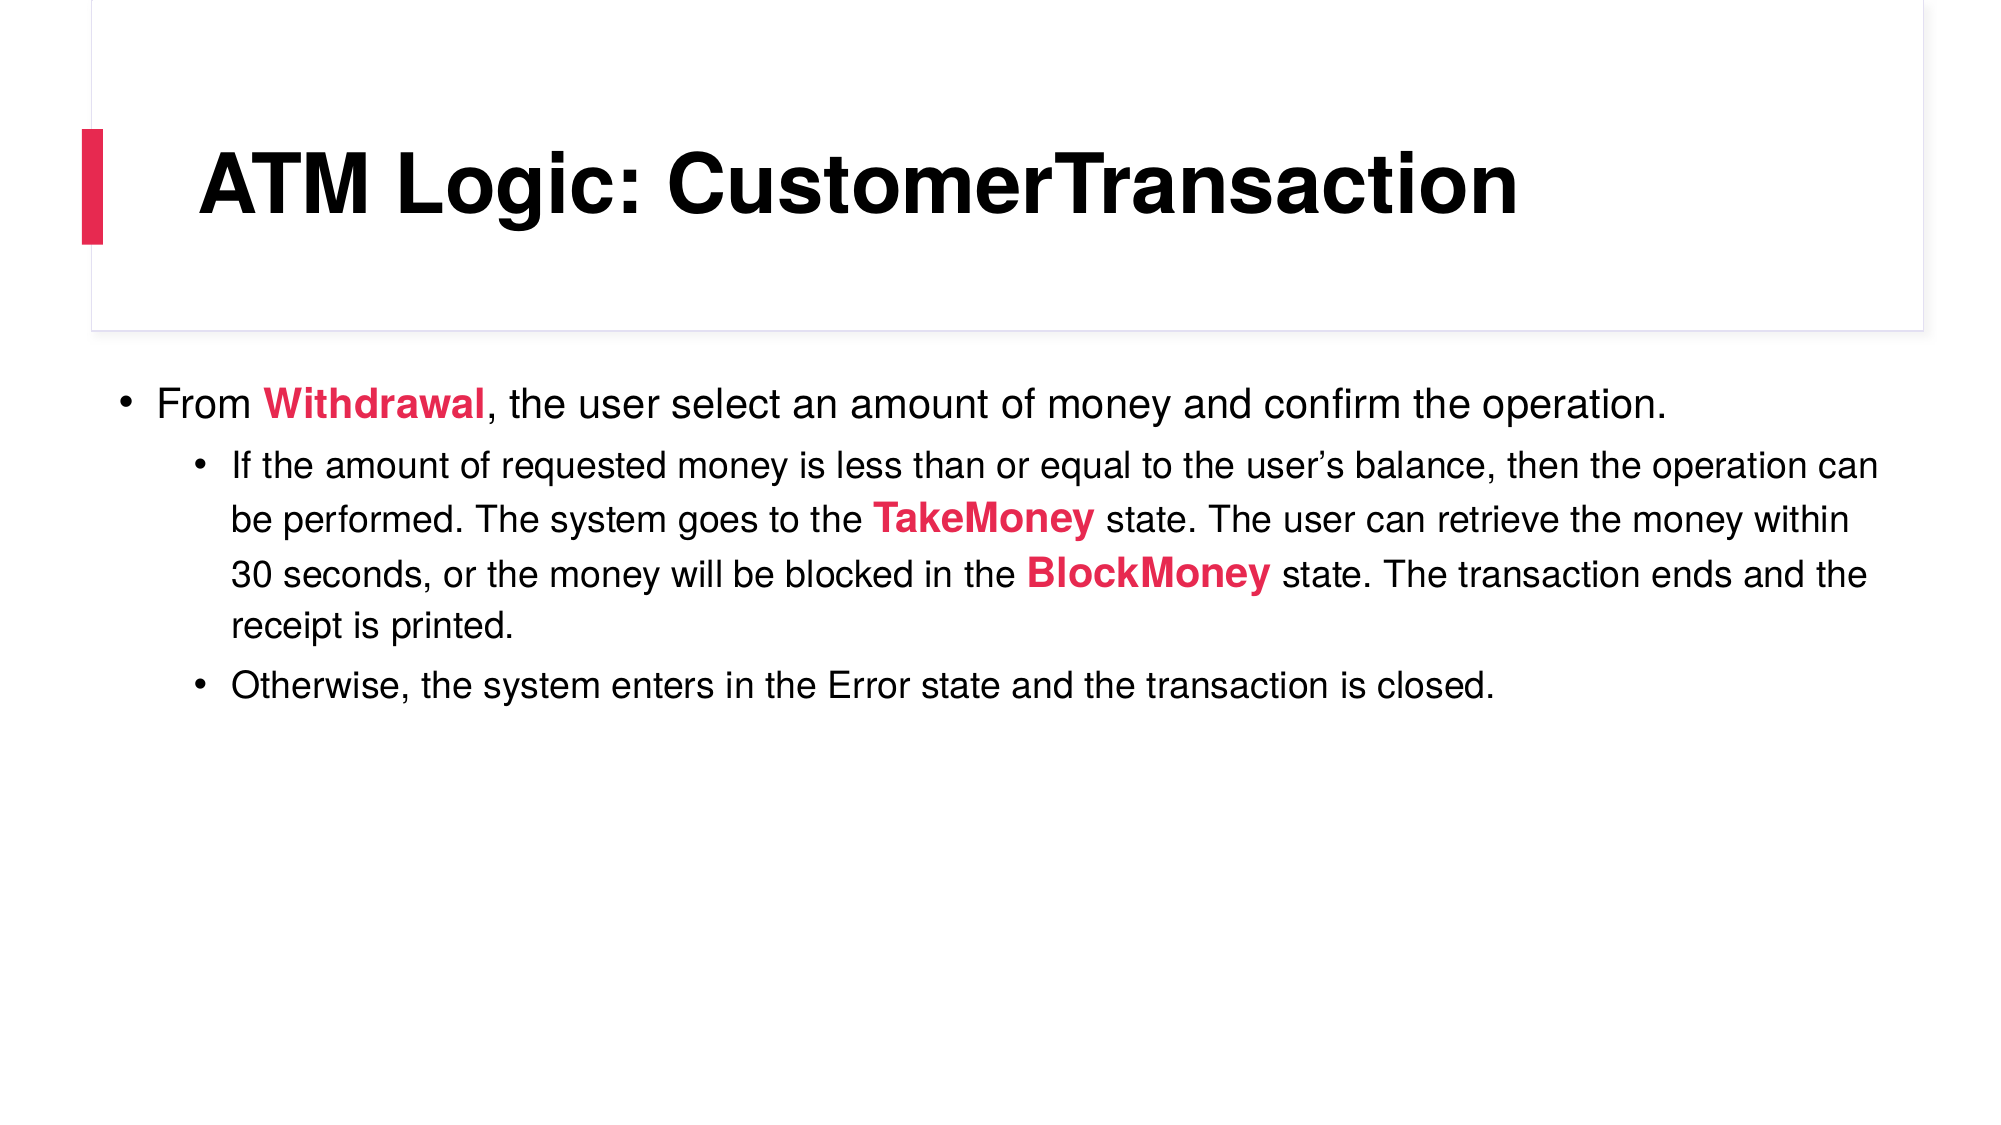

# ATM Logic: CustomerTransaction
From Withdrawal, the user select an amount of money and confirm the operation.
If the amount of requested money is less than or equal to the user’s balance, then the operation can be performed. The system goes to the TakeMoney state. The user can retrieve the money within 30 seconds, or the money will be blocked in the BlockMoney state. The transaction ends and the receipt is printed.
Otherwise, the system enters in the Error state and the transaction is closed.